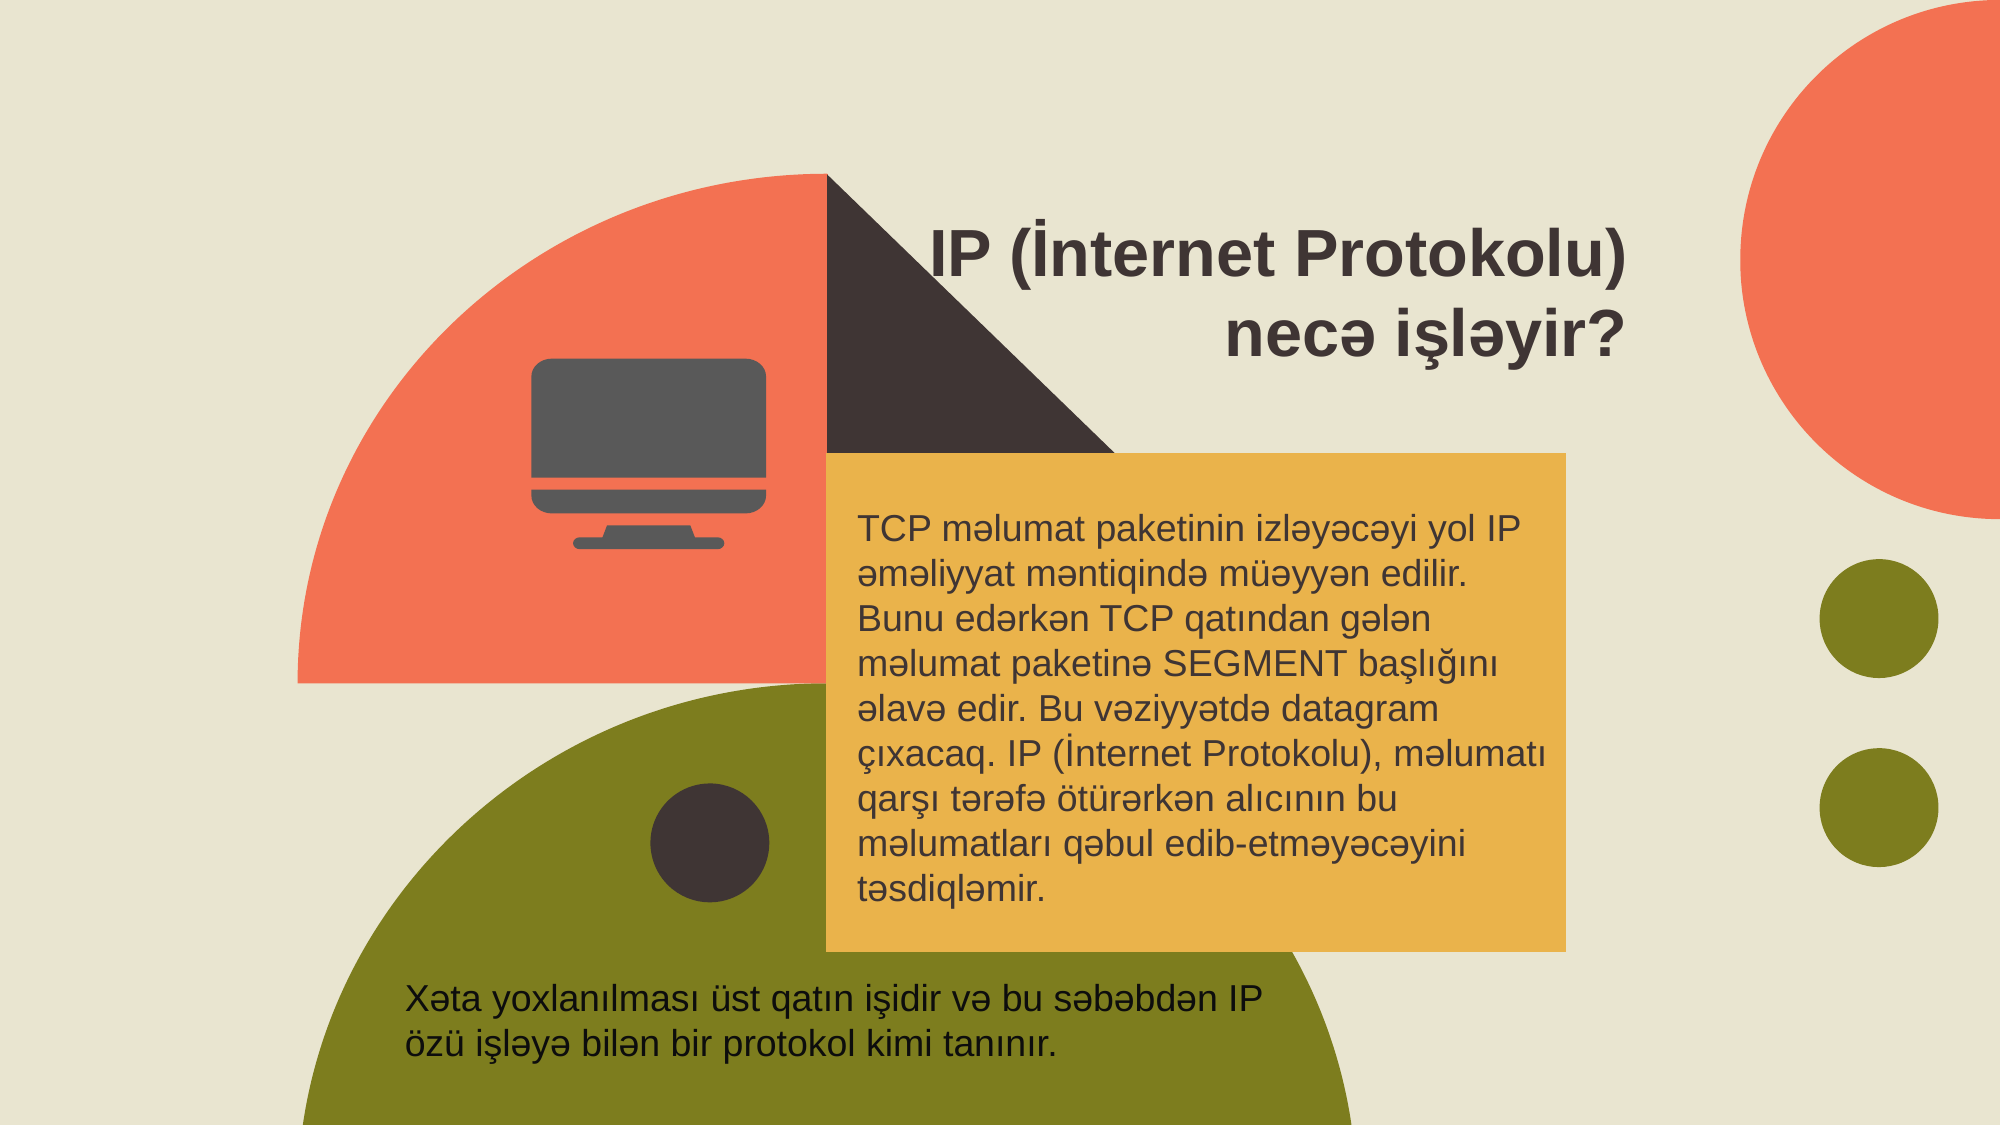

# IP (İnternet Protokolu) necə işləyir?

TCP məlumat paketinin izləyəcəyi yol IP əməliyyat məntiqində müəyyən edilir. Bunu edərkən TCP qatından gələn məlumat paketinə SEGMENT başlığını əlavə edir. Bu vəziyyətdə datagram çıxacaq. IP (İnternet Protokolu), məlumatı qarşı tərəfə ötürərkən alıcının bu məlumatları qəbul edib-etməyəcəyini təsdiqləmir.
Xəta yoxlanılması üst qatın işidir və bu səbəbdən IP özü işləyə bilən bir protokol kimi tanınır.